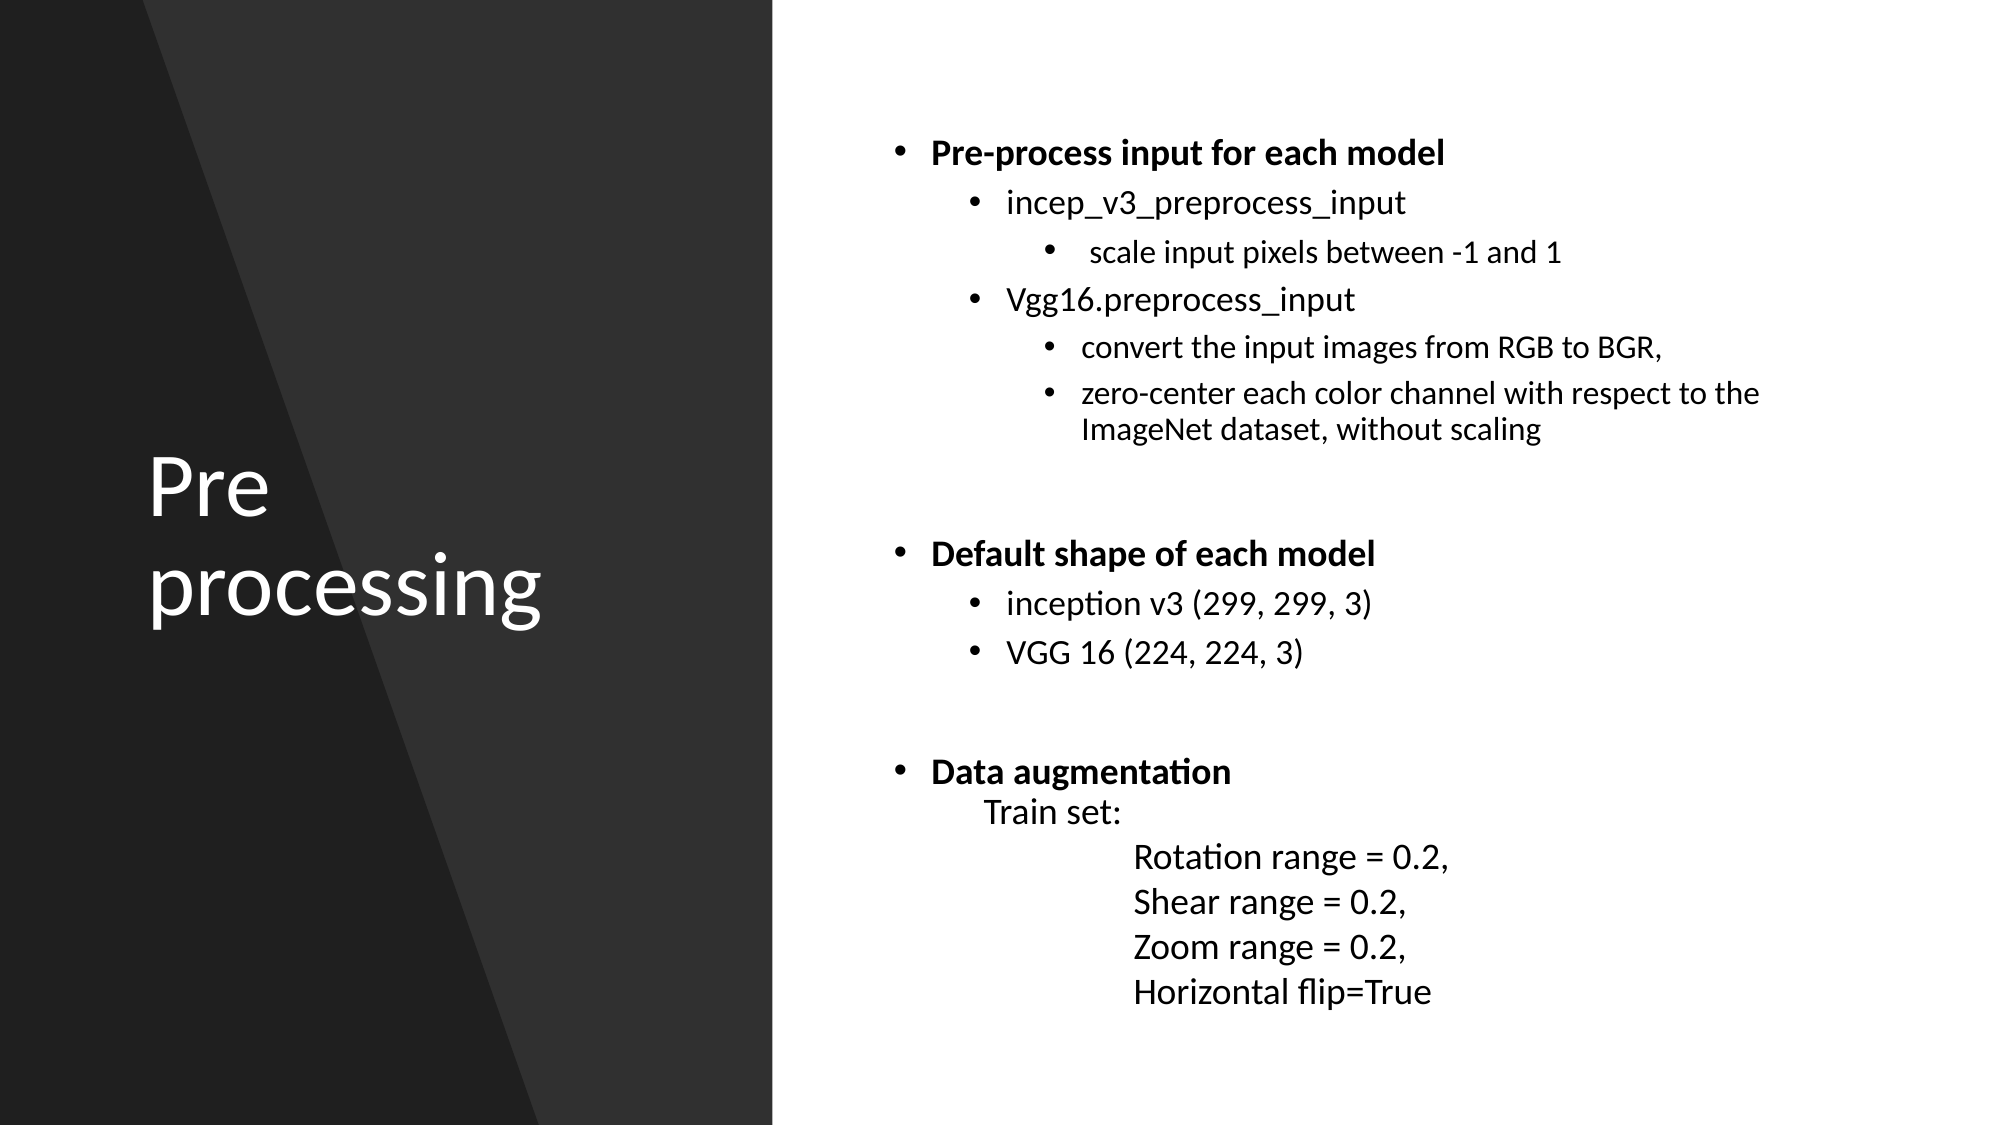

# Pre processing
Pre-process input for each model
incep_v3_preprocess_input
 scale input pixels between -1 and 1
Vgg16.preprocess_input
convert the input images from RGB to BGR,
zero-center each color channel with respect to the ImageNet dataset, without scaling

Default shape of each model
inception v3 (299, 299, 3)
VGG 16 (224, 224, 3)

Data augmentation

Train set:
	Rotation range = 0.2,
	Shear range = 0.2,
	Zoom range = 0.2,
	Horizontal flip=True